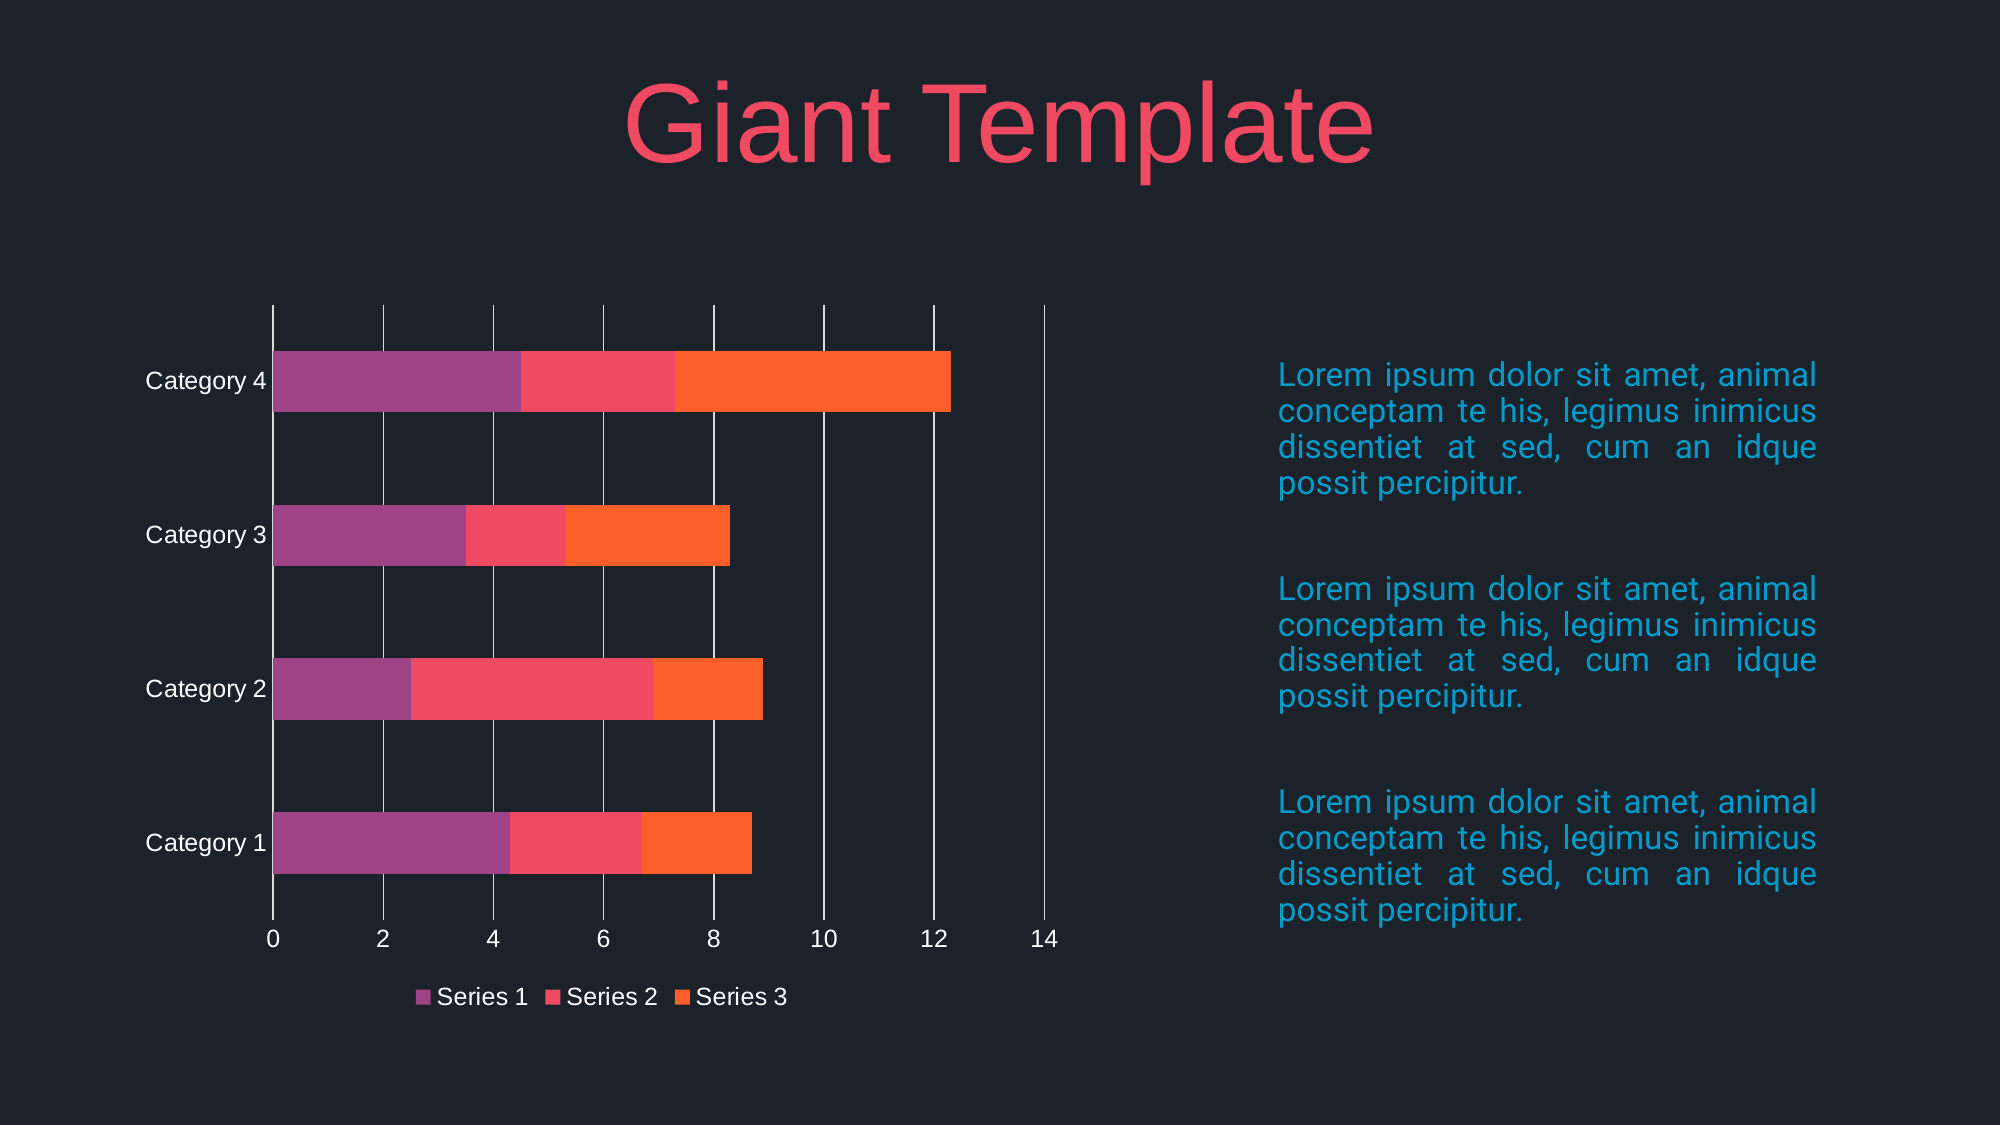

Giant Template

### Chart

| Category | Series 1 | Series 2 | Series 3 |
|---|---|---|---|
| Category 1 | 4.3 | 2.4 | 2.0 |
| Category 2 | 2.5 | 4.4 | 2.0 |
| Category 3 | 3.5 | 1.8 | 3.0 |
| Category 4 | 4.5 | 2.8 | 5.0 |
Lorem ipsum dolor sit amet, animal conceptam te his, legimus inimicus dissentiet at sed, cum an idque possit percipitur.
Lorem ipsum dolor sit amet, animal conceptam te his, legimus inimicus dissentiet at sed, cum an idque possit percipitur.
Lorem ipsum dolor sit amet, animal conceptam te his, legimus inimicus dissentiet at sed, cum an idque possit percipitur.